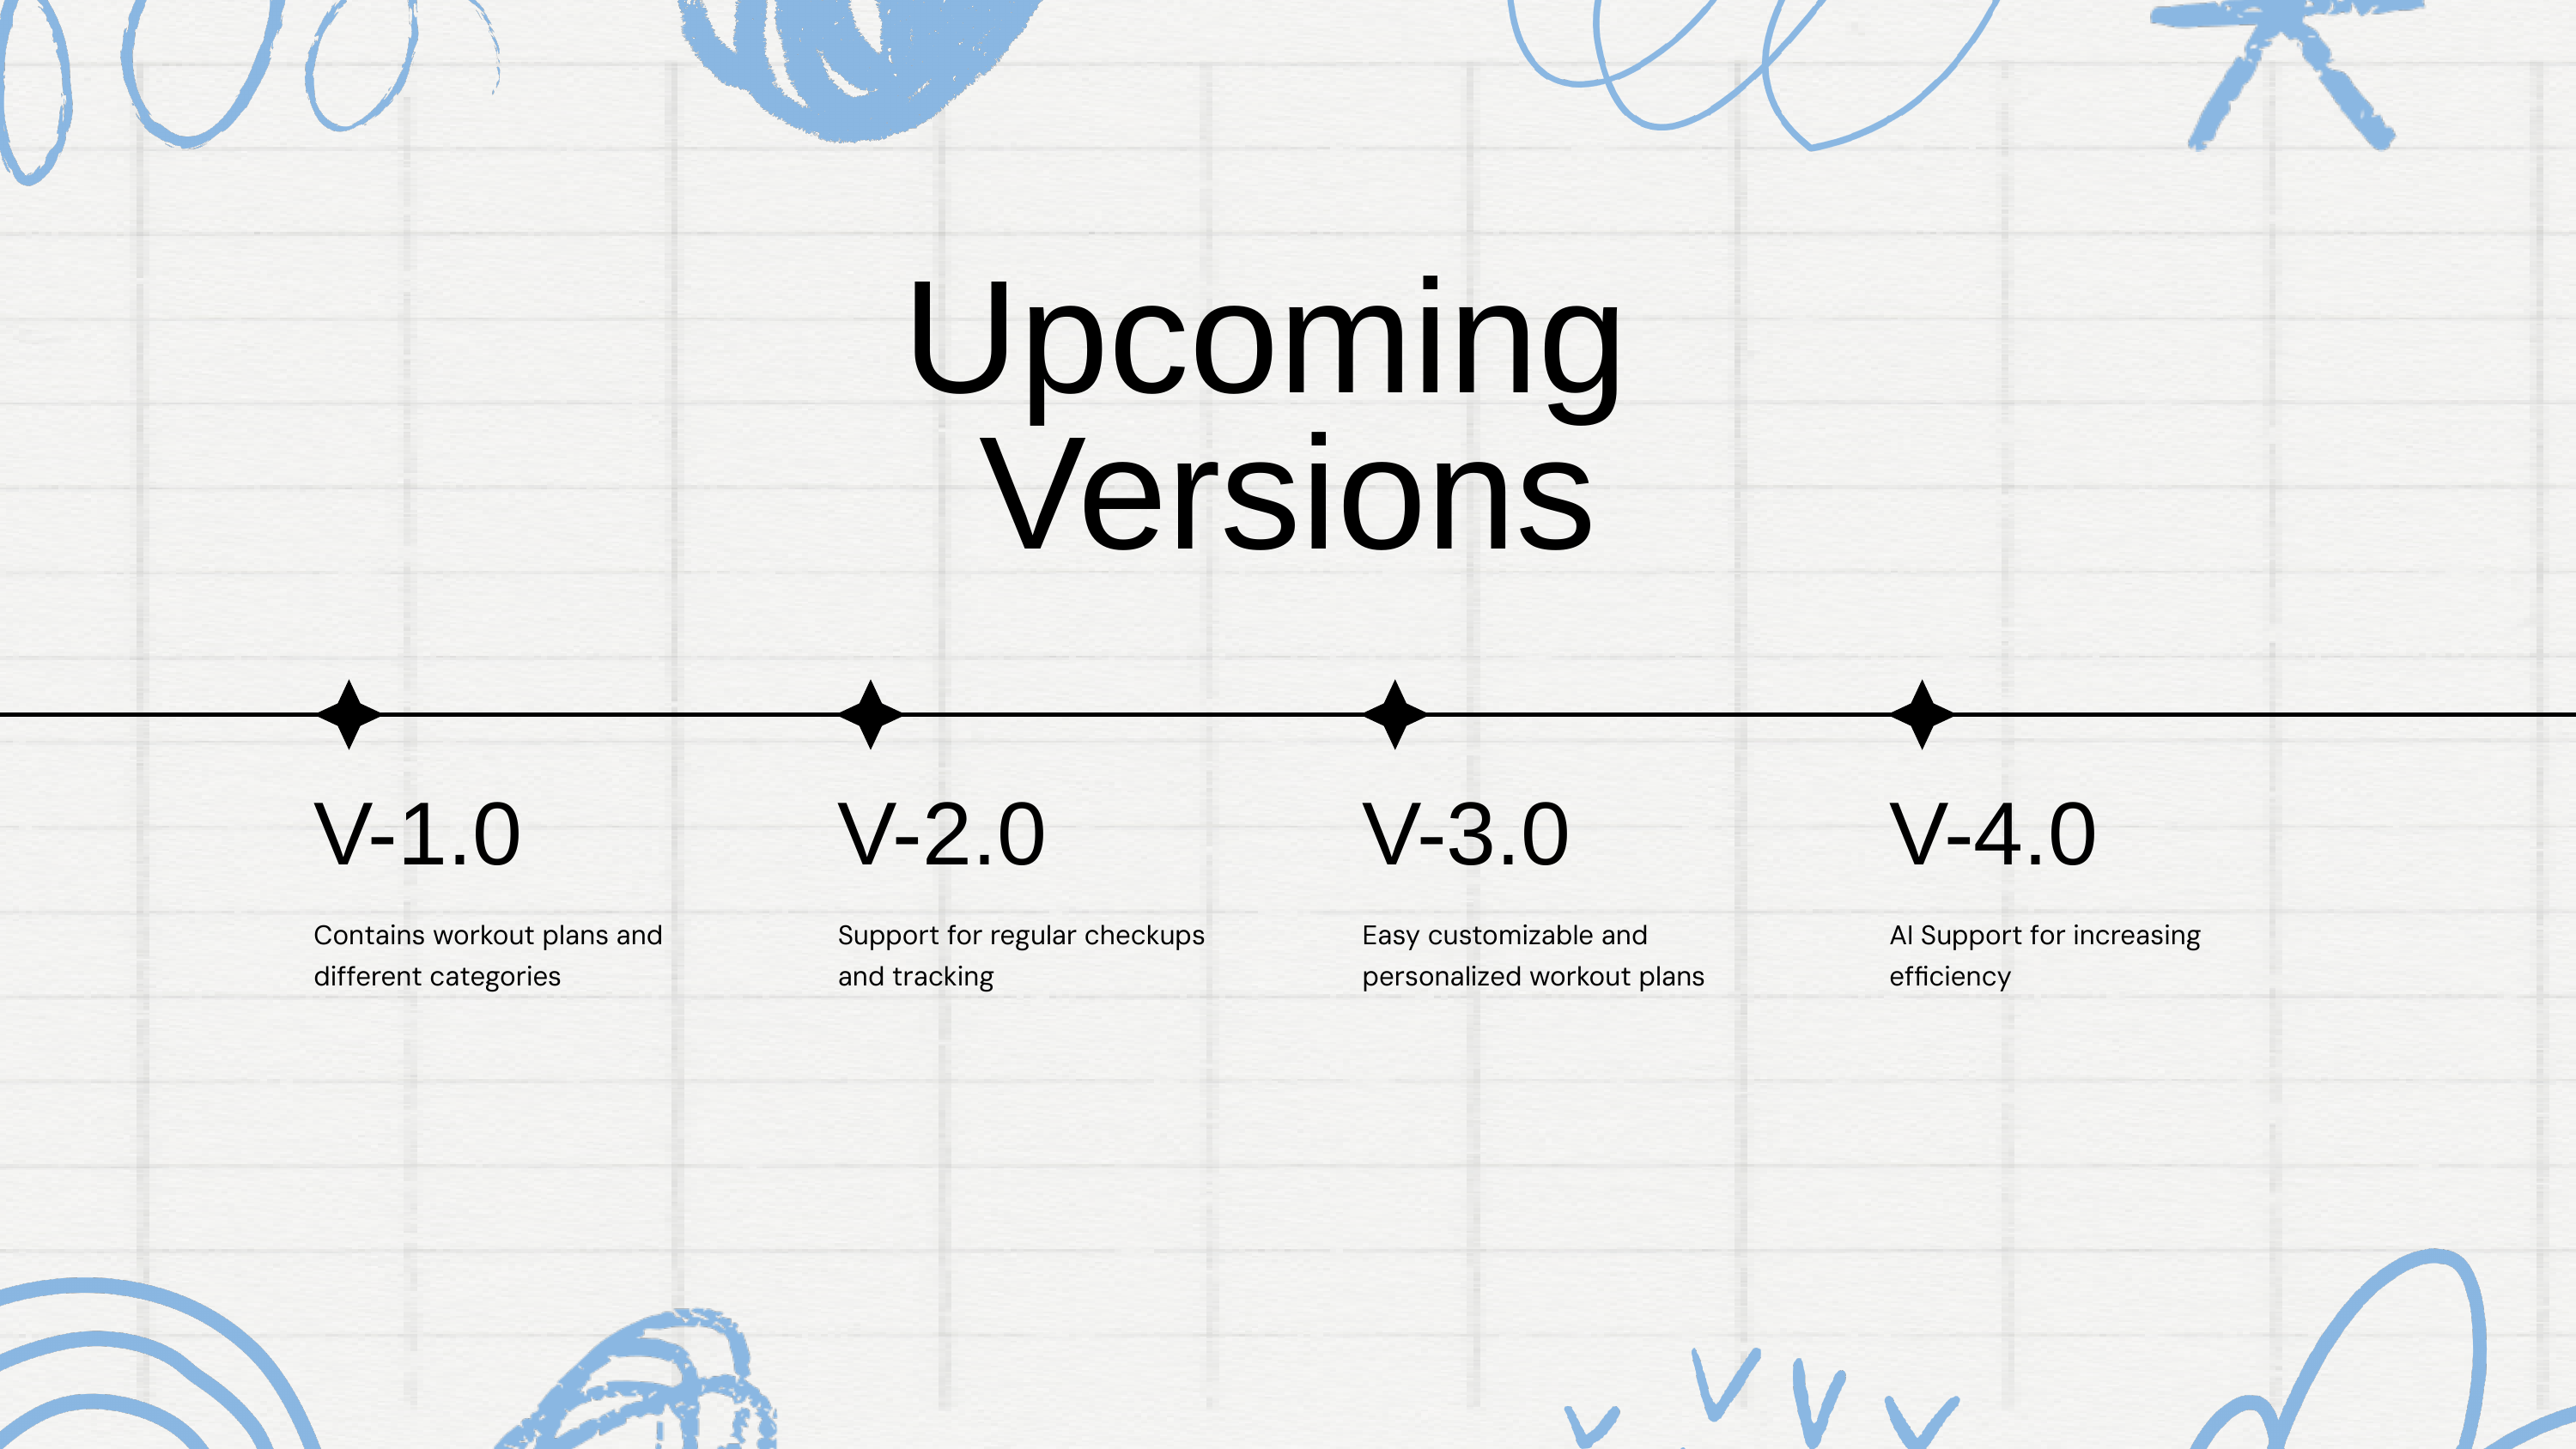

Upcoming
Versions

V-1.0
V-2.0
V-3.0
V-4.0
Contains workout plans and different categories
Support for regular checkups and tracking
Easy customizable and personalized workout plans
AI Support for increasing efficiency